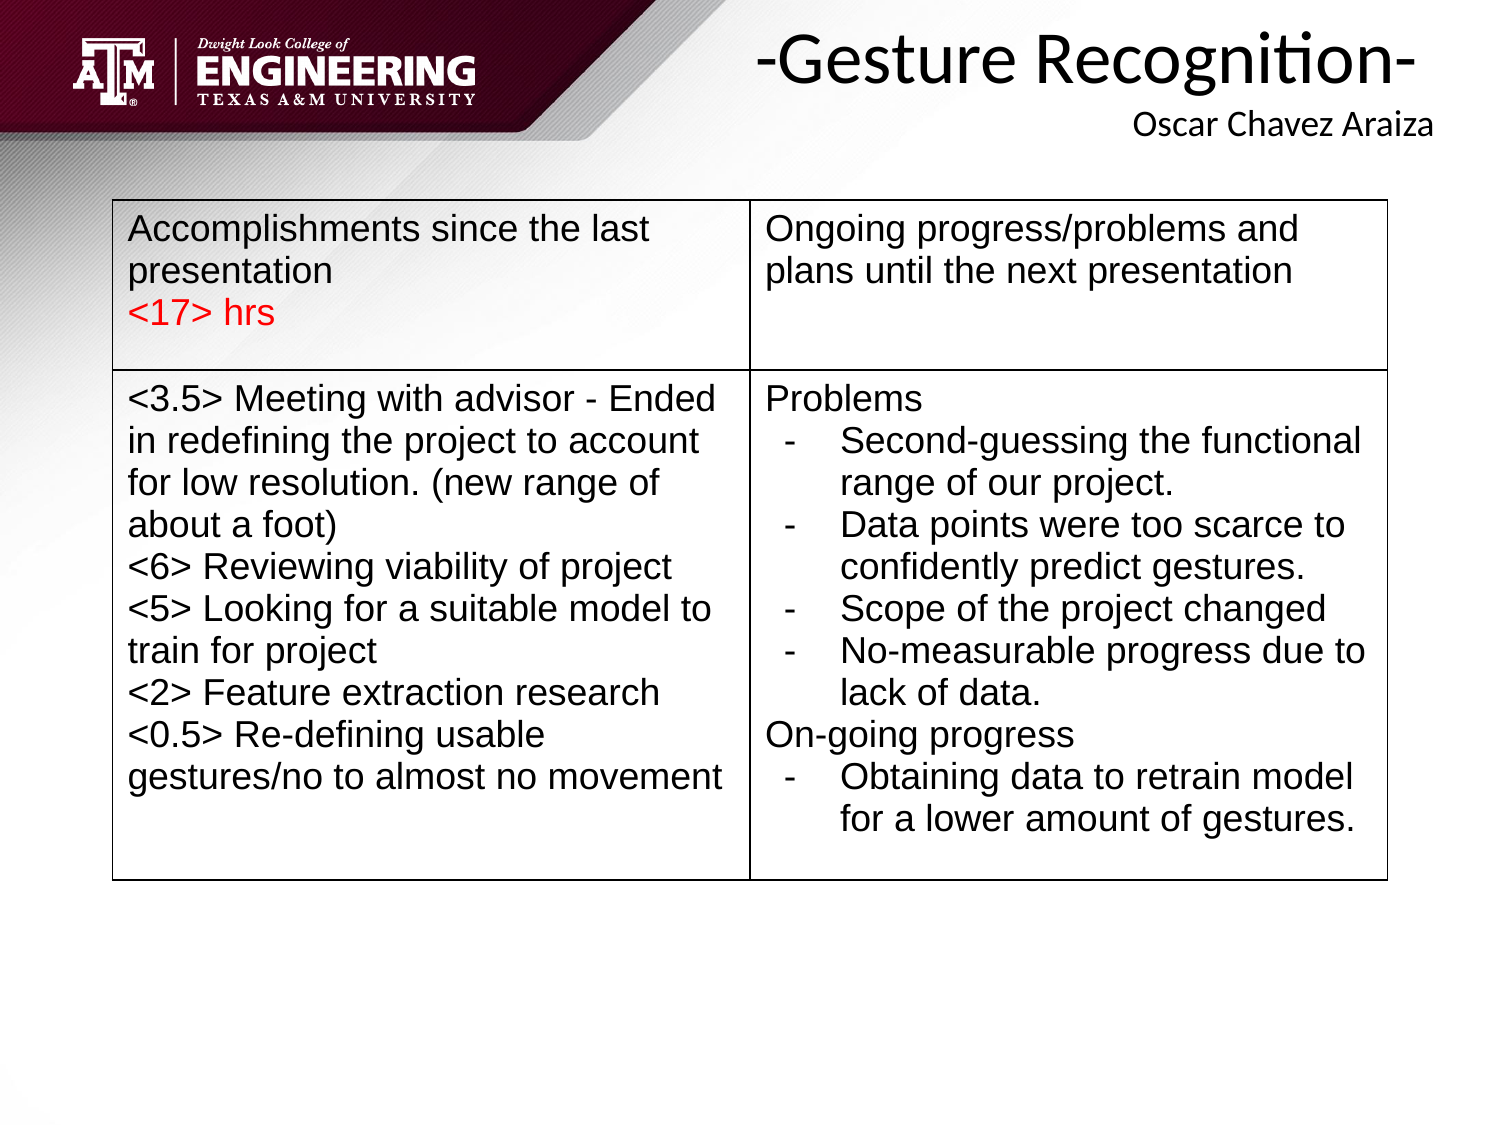

-Gesture Recognition-
 				Oscar Chavez Araiza
| Accomplishments since the last presentation <17> hrs | Ongoing progress/problems and plans until the next presentation |
| --- | --- |
| <3.5> Meeting with advisor - Ended in redefining the project to account for low resolution. (new range of about a foot) <6> Reviewing viability of project <5> Looking for a suitable model to train for project <2> Feature extraction research <0.5> Re-defining usable gestures/no to almost no movement | Problems Second-guessing the functional range of our project. Data points were too scarce to confidently predict gestures. Scope of the project changed No-measurable progress due to lack of data. On-going progress Obtaining data to retrain model for a lower amount of gestures. |